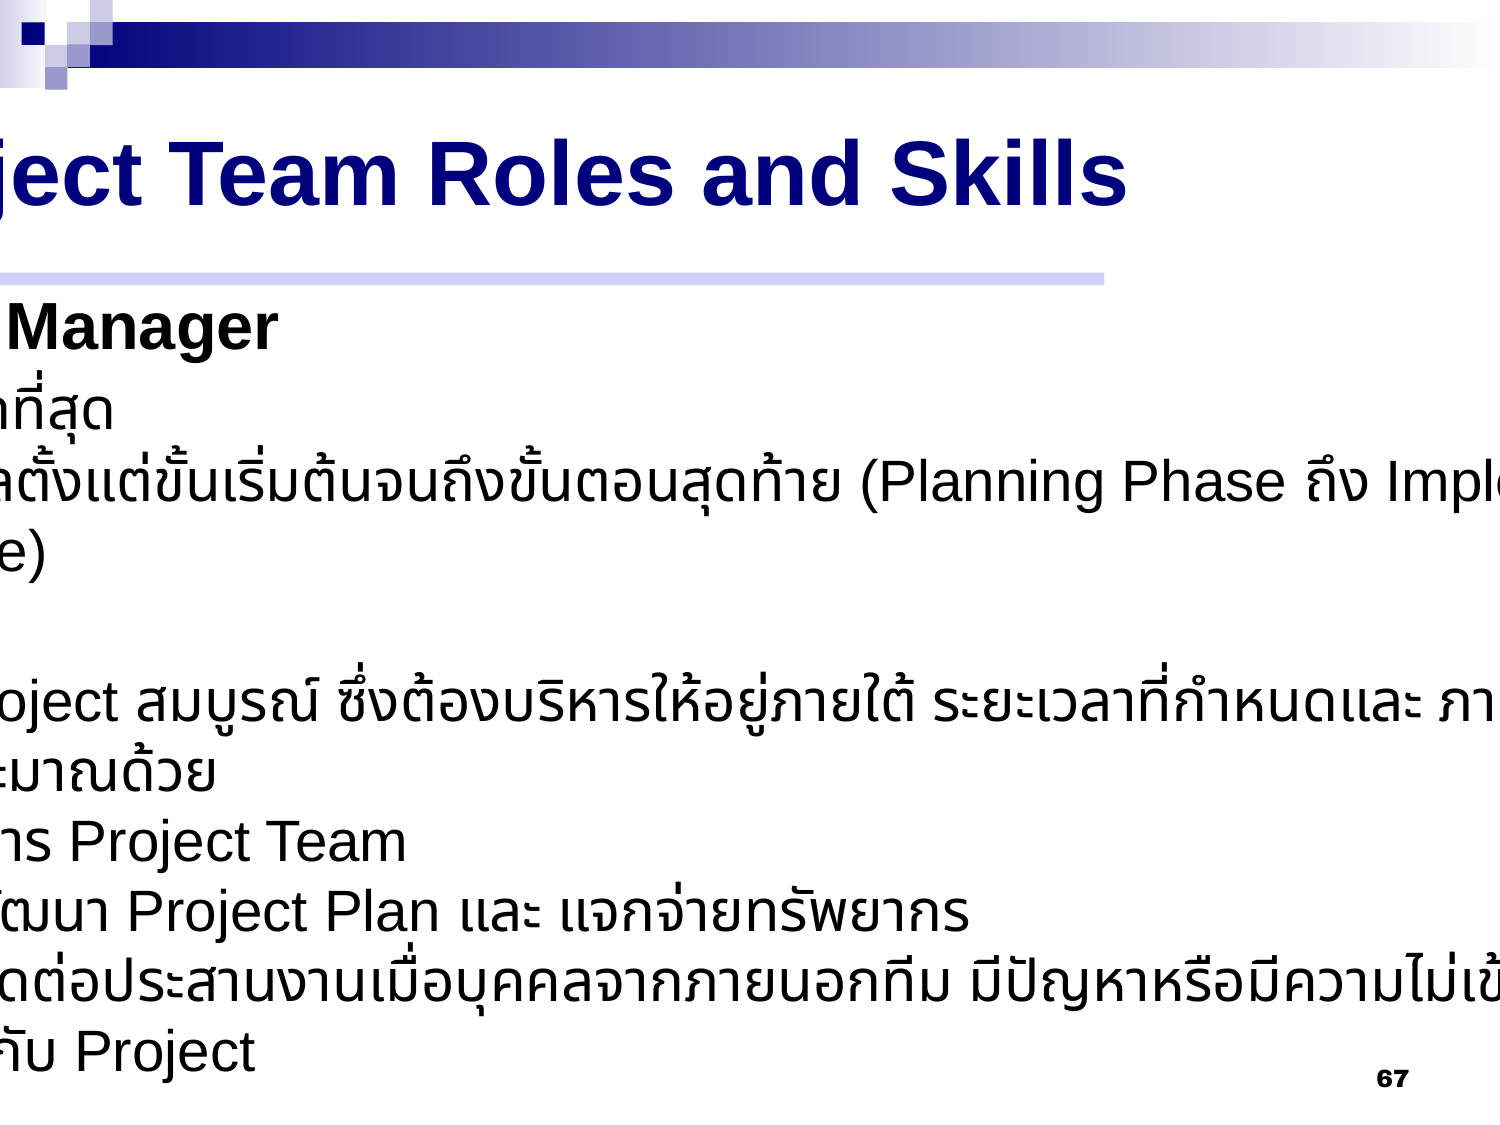

Project Team Roles and Skills
 Project Manager
  งานหนักที่สุด
  ต้องดูแลตั้งแต่ขั้นเริ่มต้นจนถึงขั้นตอนสุดท้าย (Planning Phase ถึง Implementation
     Phase)
หน้าที่
  ทำให้ Project สมบูรณ์ ซึ่งต้องบริหารให้อยู่ภายใต้ ระยะเวลาที่กำหนดและ ภายใต้
     งบประมาณด้วย
  การจัดการ Project Team
  ทำการพัฒนา Project Plan และ แจกจ่ายทรัพยากร
  ทำการติดต่อประสานงานเมื่อบุคคลจากภายนอกทีม มีปัญหาหรือมีความไม่เข้าใจ
      เกี่ยวกับ Project

67